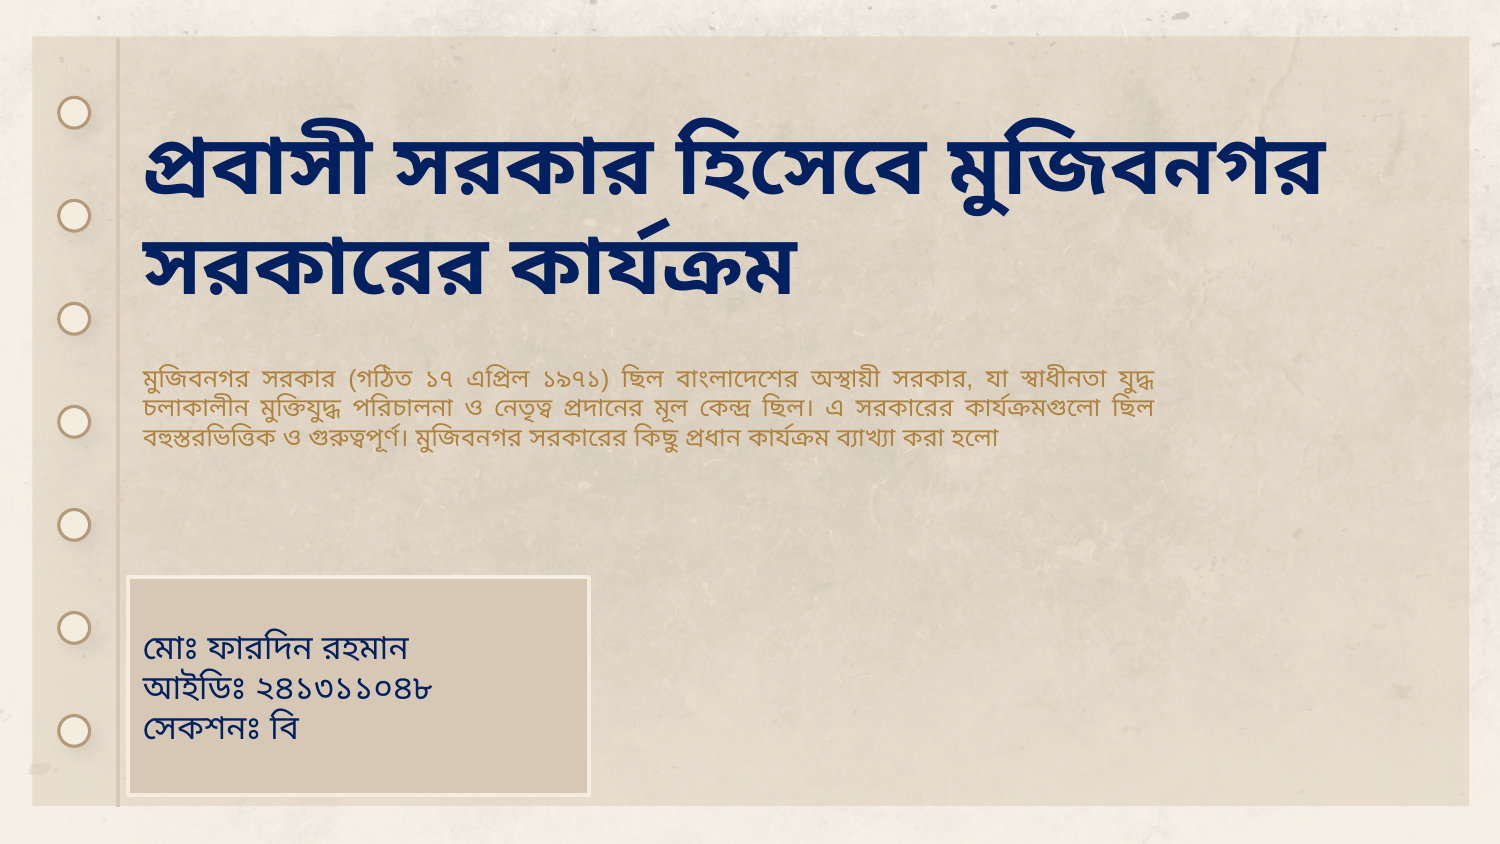

# প্রবাসী সরকার হিসেবে মুজিবনগর সরকারের কার্যক্রম
মুজিবনগর সরকার (গঠিত ১৭ এপ্রিল ১৯৭১) ছিল বাংলাদেশের অস্থায়ী সরকার, যা স্বাধীনতা যুদ্ধ চলাকালীন মুক্তিযুদ্ধ পরিচালনা ও নেতৃত্ব প্রদানের মূল কেন্দ্র ছিল। এ সরকারের কার্যক্রমগুলো ছিল বহুস্তরভিত্তিক ও গুরুত্বপূর্ণ। মুজিবনগর সরকারের কিছু প্রধান কার্যক্রম ব্যাখ্যা করা হলো
মোঃ ফারদিন রহমান
আইডিঃ ২৪১৩১১০৪৮
সেকশনঃ বি